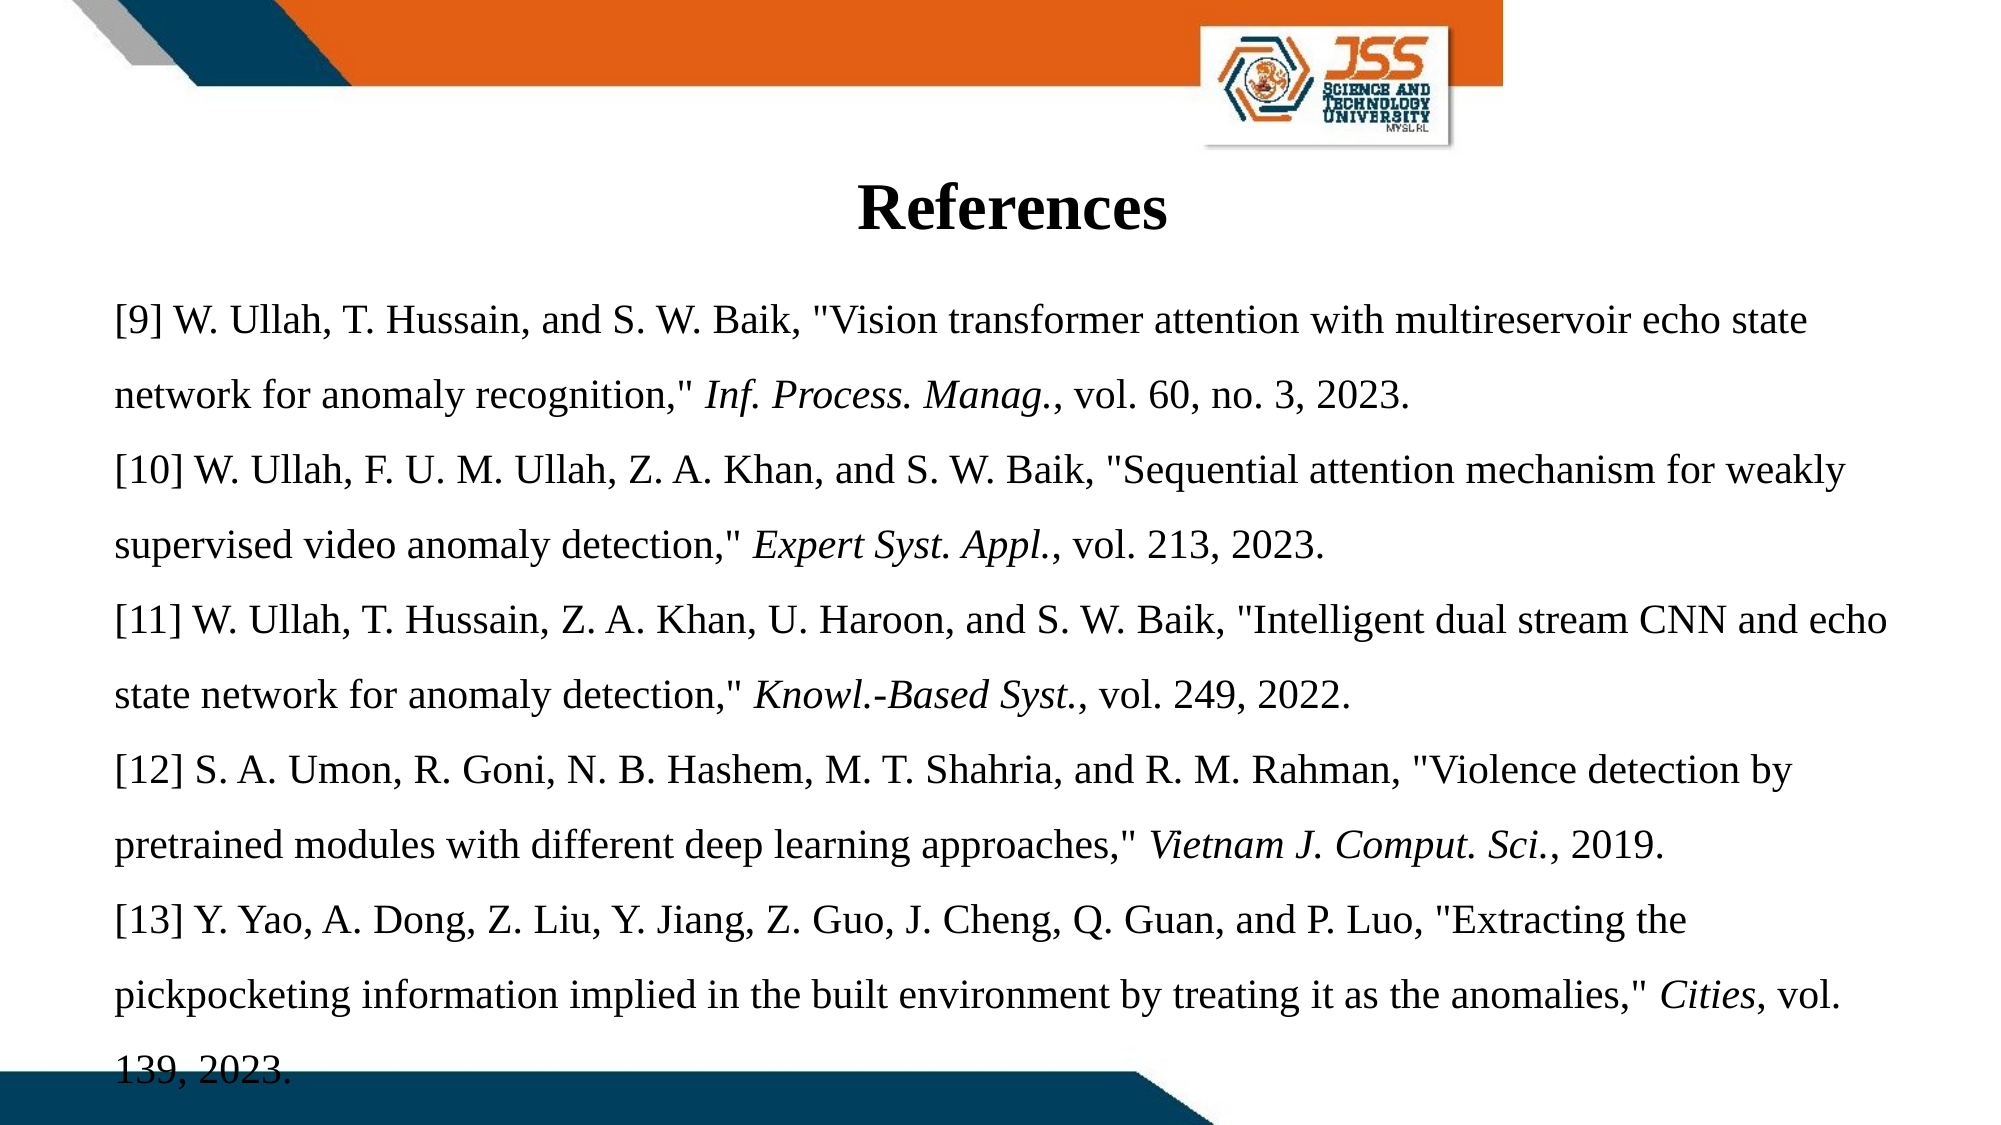

References
# [9] W. Ullah, T. Hussain, and S. W. Baik, "Vision transformer attention with multireservoir echo state network for anomaly recognition," Inf. Process. Manag., vol. 60, no. 3, 2023. [10] W. Ullah, F. U. M. Ullah, Z. A. Khan, and S. W. Baik, "Sequential attention mechanism for weakly supervised video anomaly detection," Expert Syst. Appl., vol. 213, 2023. [11] W. Ullah, T. Hussain, Z. A. Khan, U. Haroon, and S. W. Baik, "Intelligent dual stream CNN and echo state network for anomaly detection," Knowl.-Based Syst., vol. 249, 2022. [12] S. A. Umon, R. Goni, N. B. Hashem, M. T. Shahria, and R. M. Rahman, "Violence detection by pretrained modules with different deep learning approaches," Vietnam J. Comput. Sci., 2019. [13] Y. Yao, A. Dong, Z. Liu, Y. Jiang, Z. Guo, J. Cheng, Q. Guan, and P. Luo, "Extracting the pickpocketing information implied in the built environment by treating it as the anomalies," Cities, vol. 139, 2023.